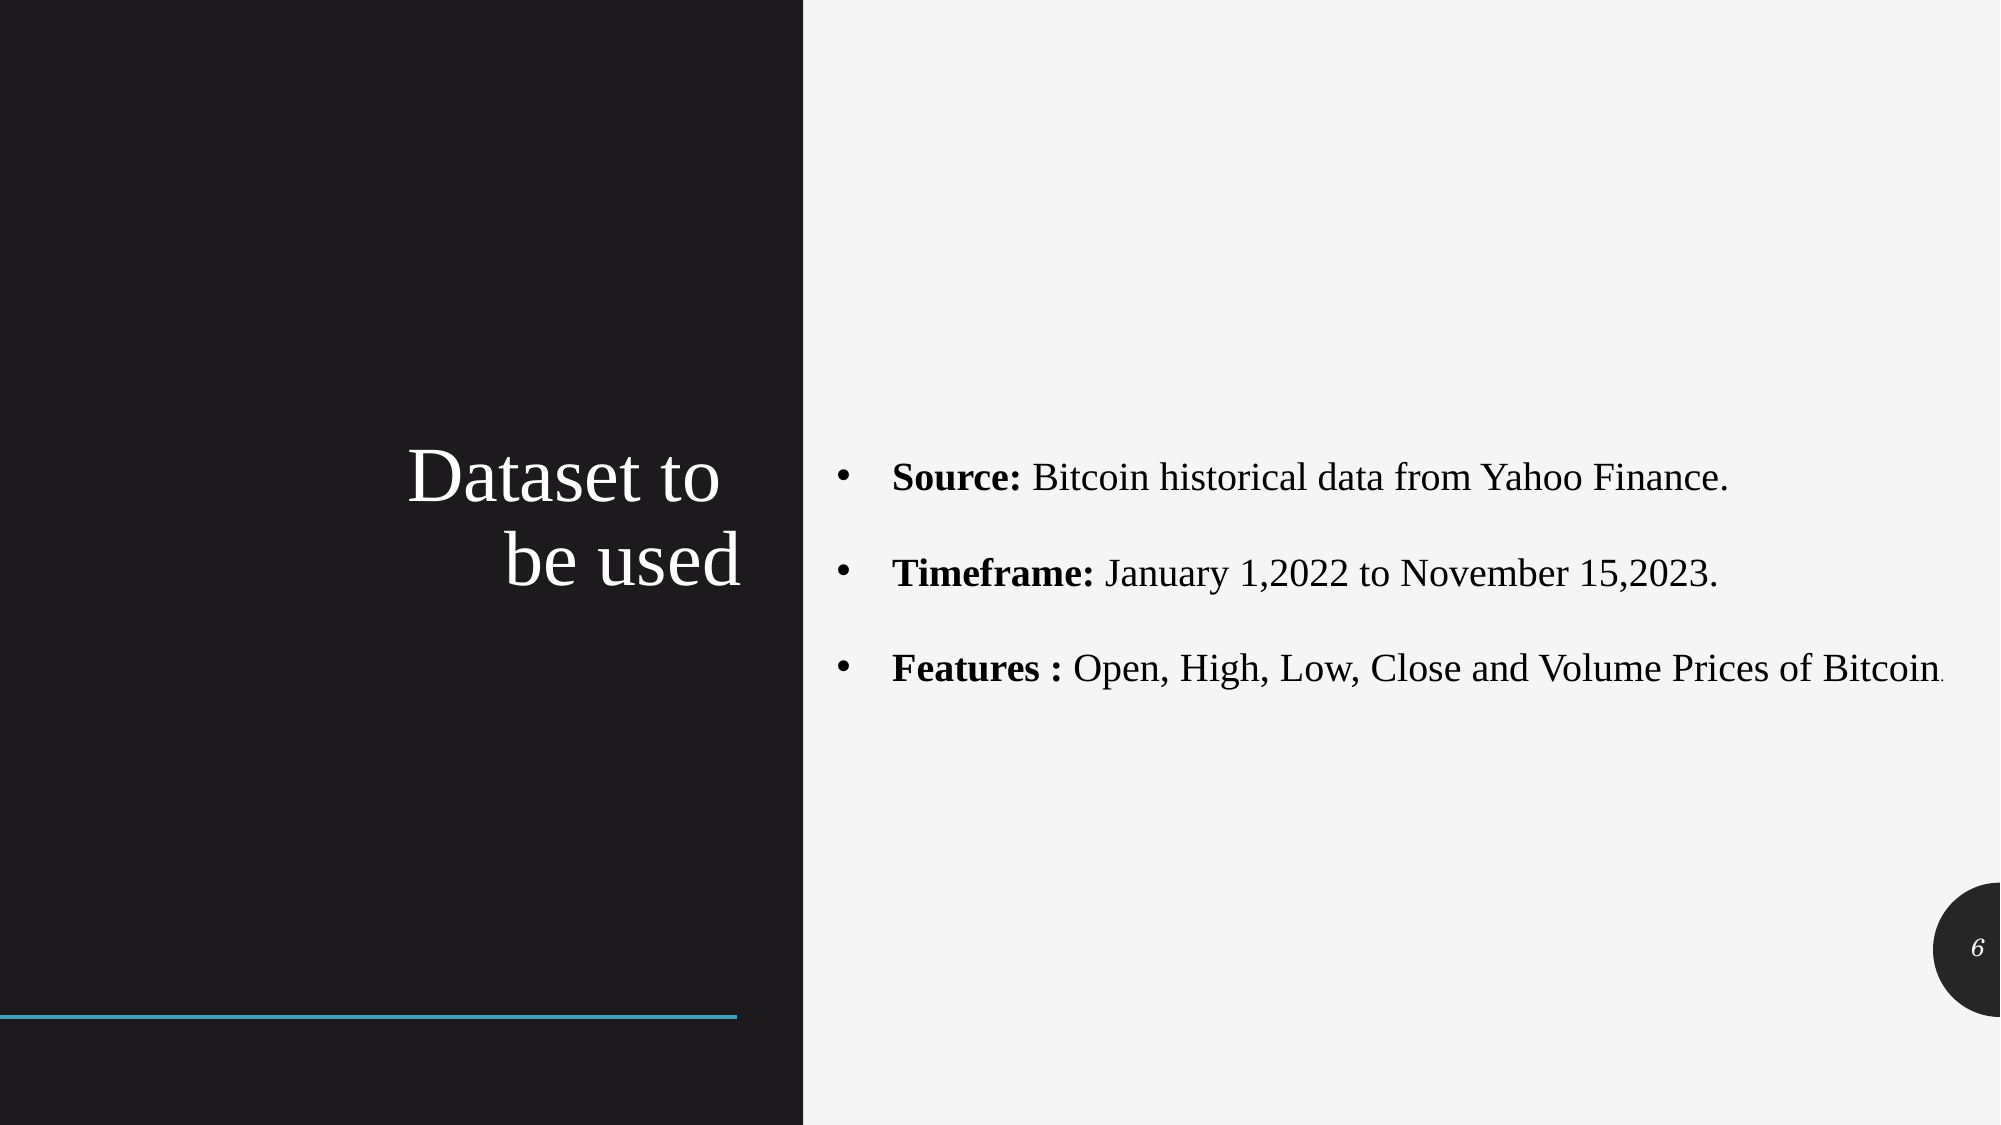

Source: Bitcoin historical data from Yahoo Finance.
Timeframe: January 1,2022 to November 15,2023.
Features : Open, High, Low, Close and Volume Prices of Bitcoin.
# Dataset to be used
6